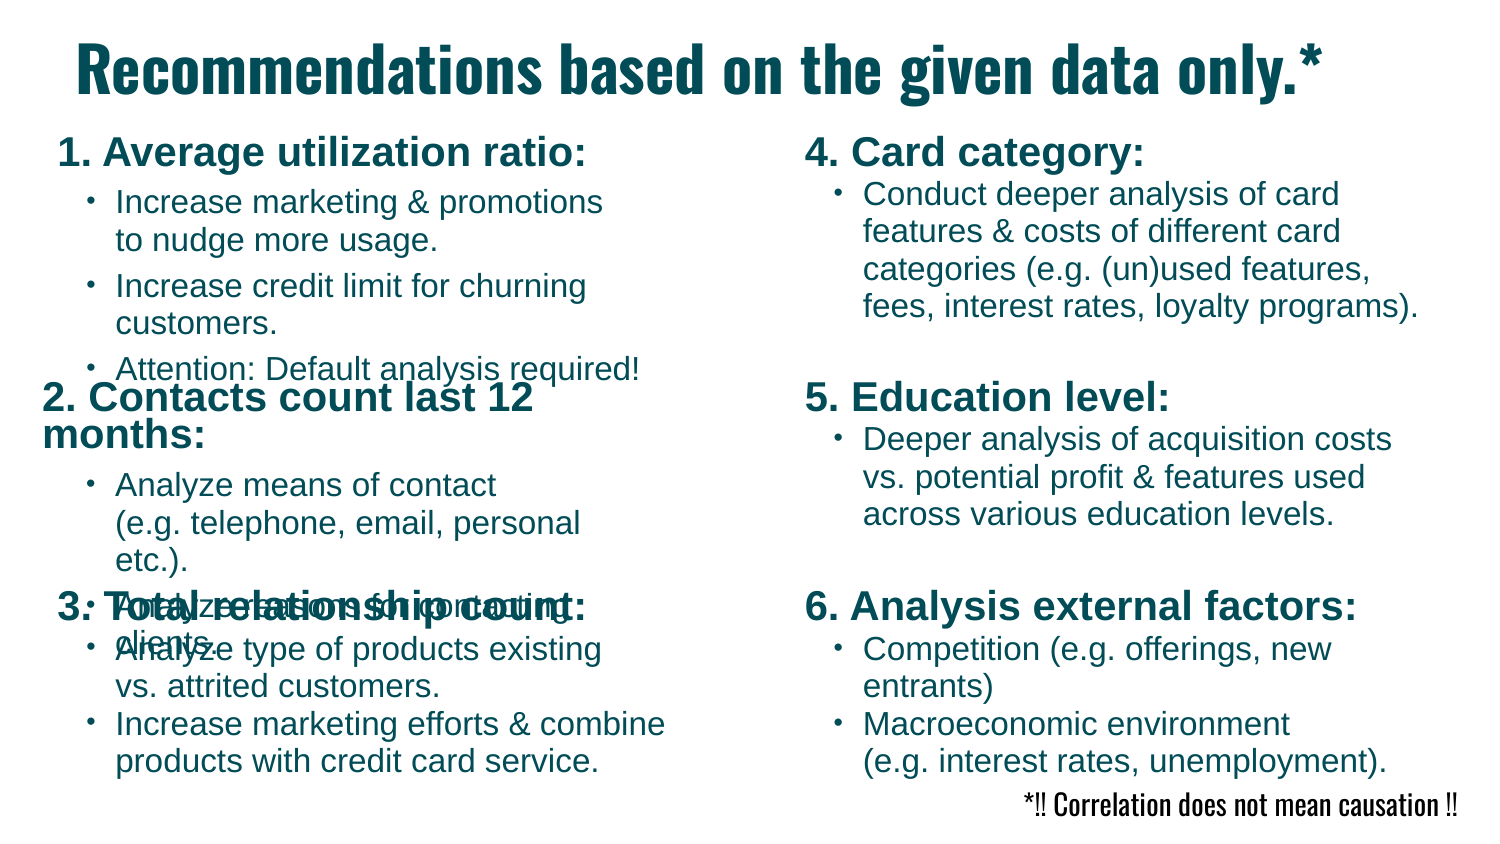

# Recommendations based on the given data only.*
4. Card category:
Conduct deeper analysis of card features & costs of different card categories (e.g. (un)used features,
fees, interest rates, loyalty programs).
1. Average utilization ratio:
Increase marketing & promotions
to nudge more usage.
Increase credit limit for churning customers.
Attention: Default analysis required!

2. Contacts count last 12 months:
Analyze means of contact
(e.g. telephone, email, personal etc.).
Analyze reasons for contacting clients.
5. Education level:
Deeper analysis of acquisition costs
vs. potential profit & features used
across various education levels.
3. Total relationship count:
Analyze type of products existing
vs. attrited customers.
Increase marketing efforts & combine products with credit card service.
6. Analysis external factors:
Competition (e.g. offerings, new entrants)
Macroeconomic environment
(e.g. interest rates, unemployment).
*!! Correlation does not mean causation !!